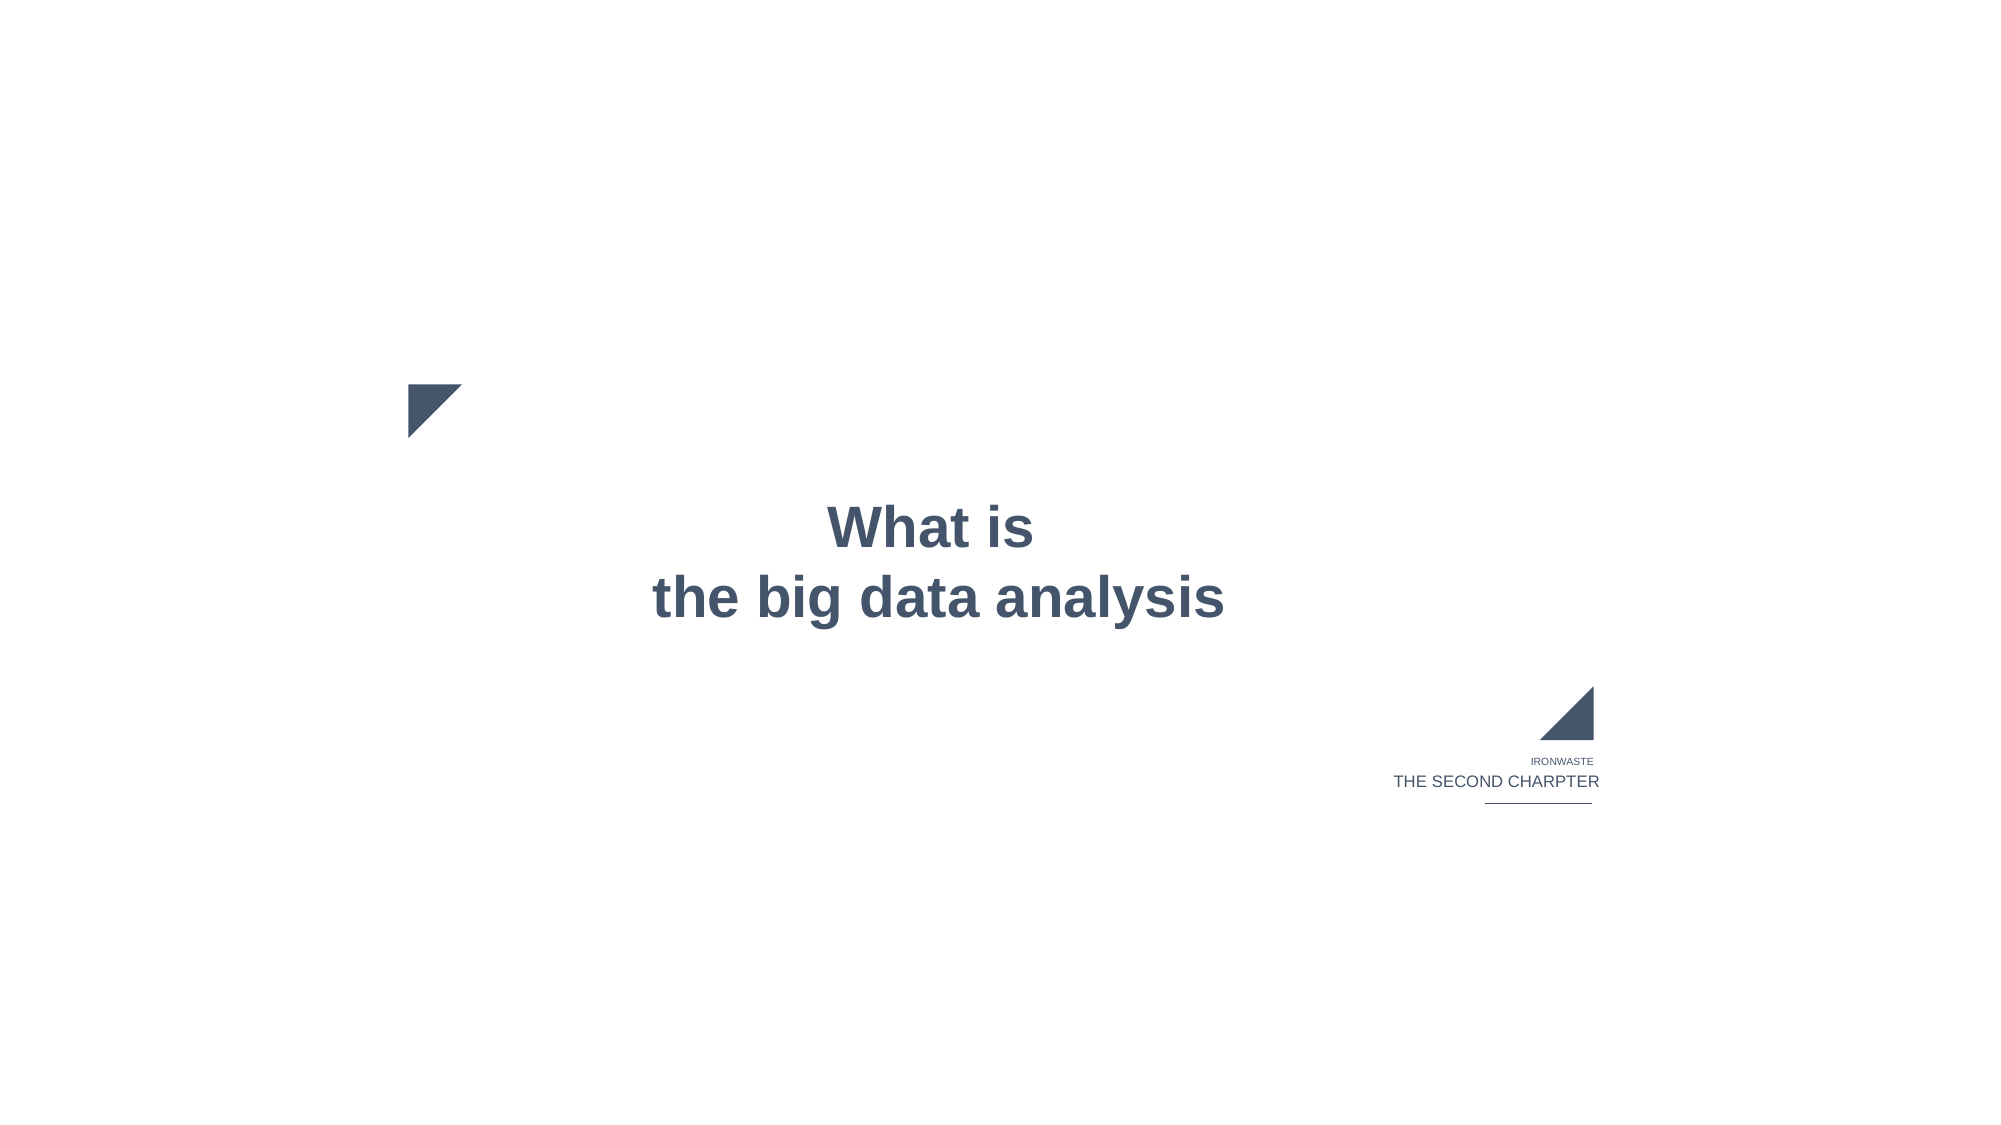

What is
the big data analysis

IRONWASTE
THE SECOND CHARPTER